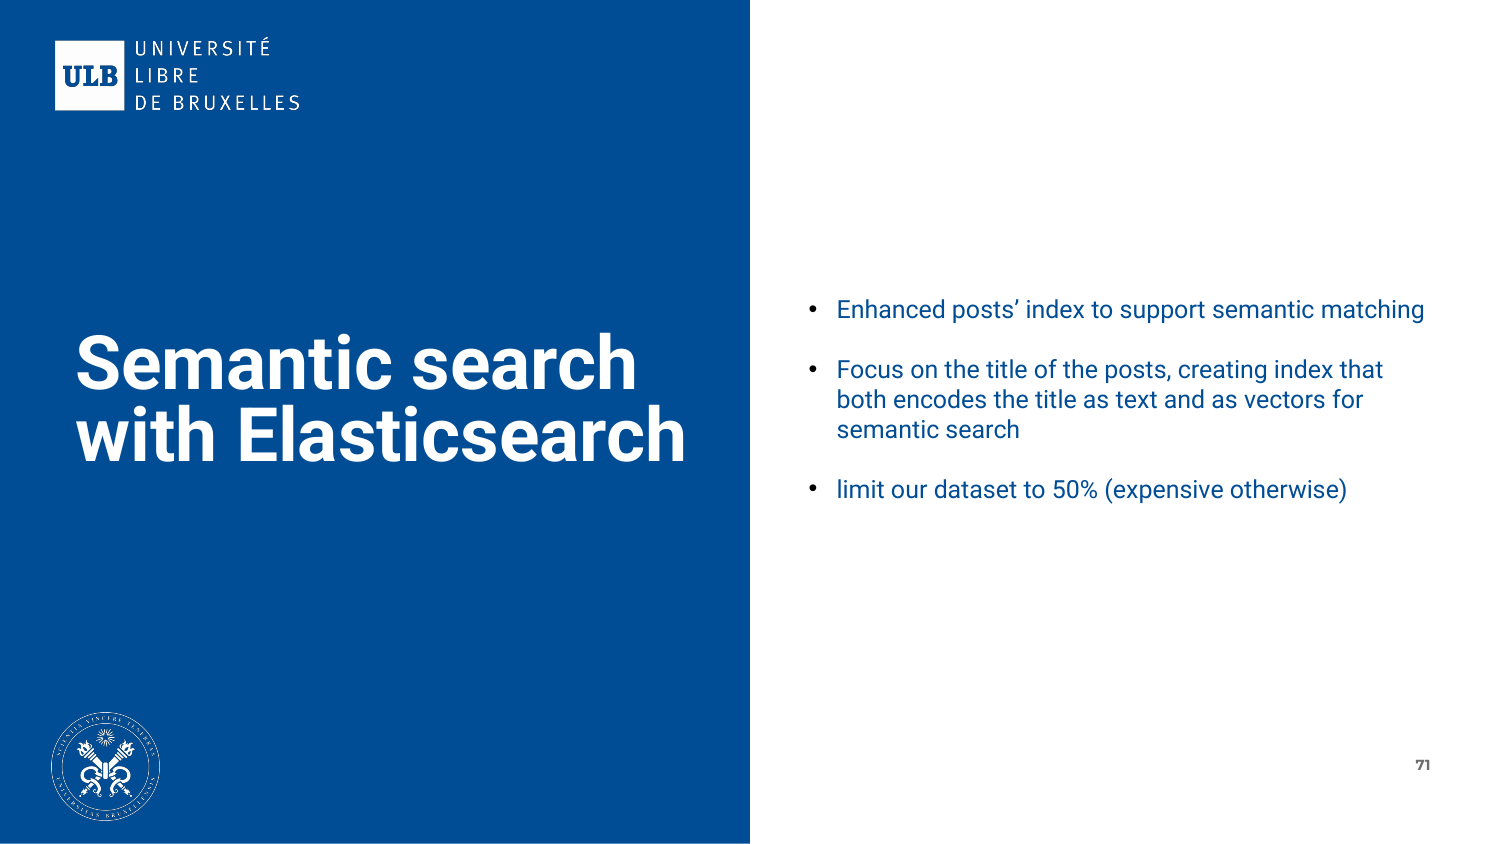

Enhanced posts’ index to support semantic matching

Focus on the title of the posts, creating index that both encodes the title as text and as vectors for semantic search

limit our dataset to 50% (expensive otherwise)

# Semantic search with Elasticsearch